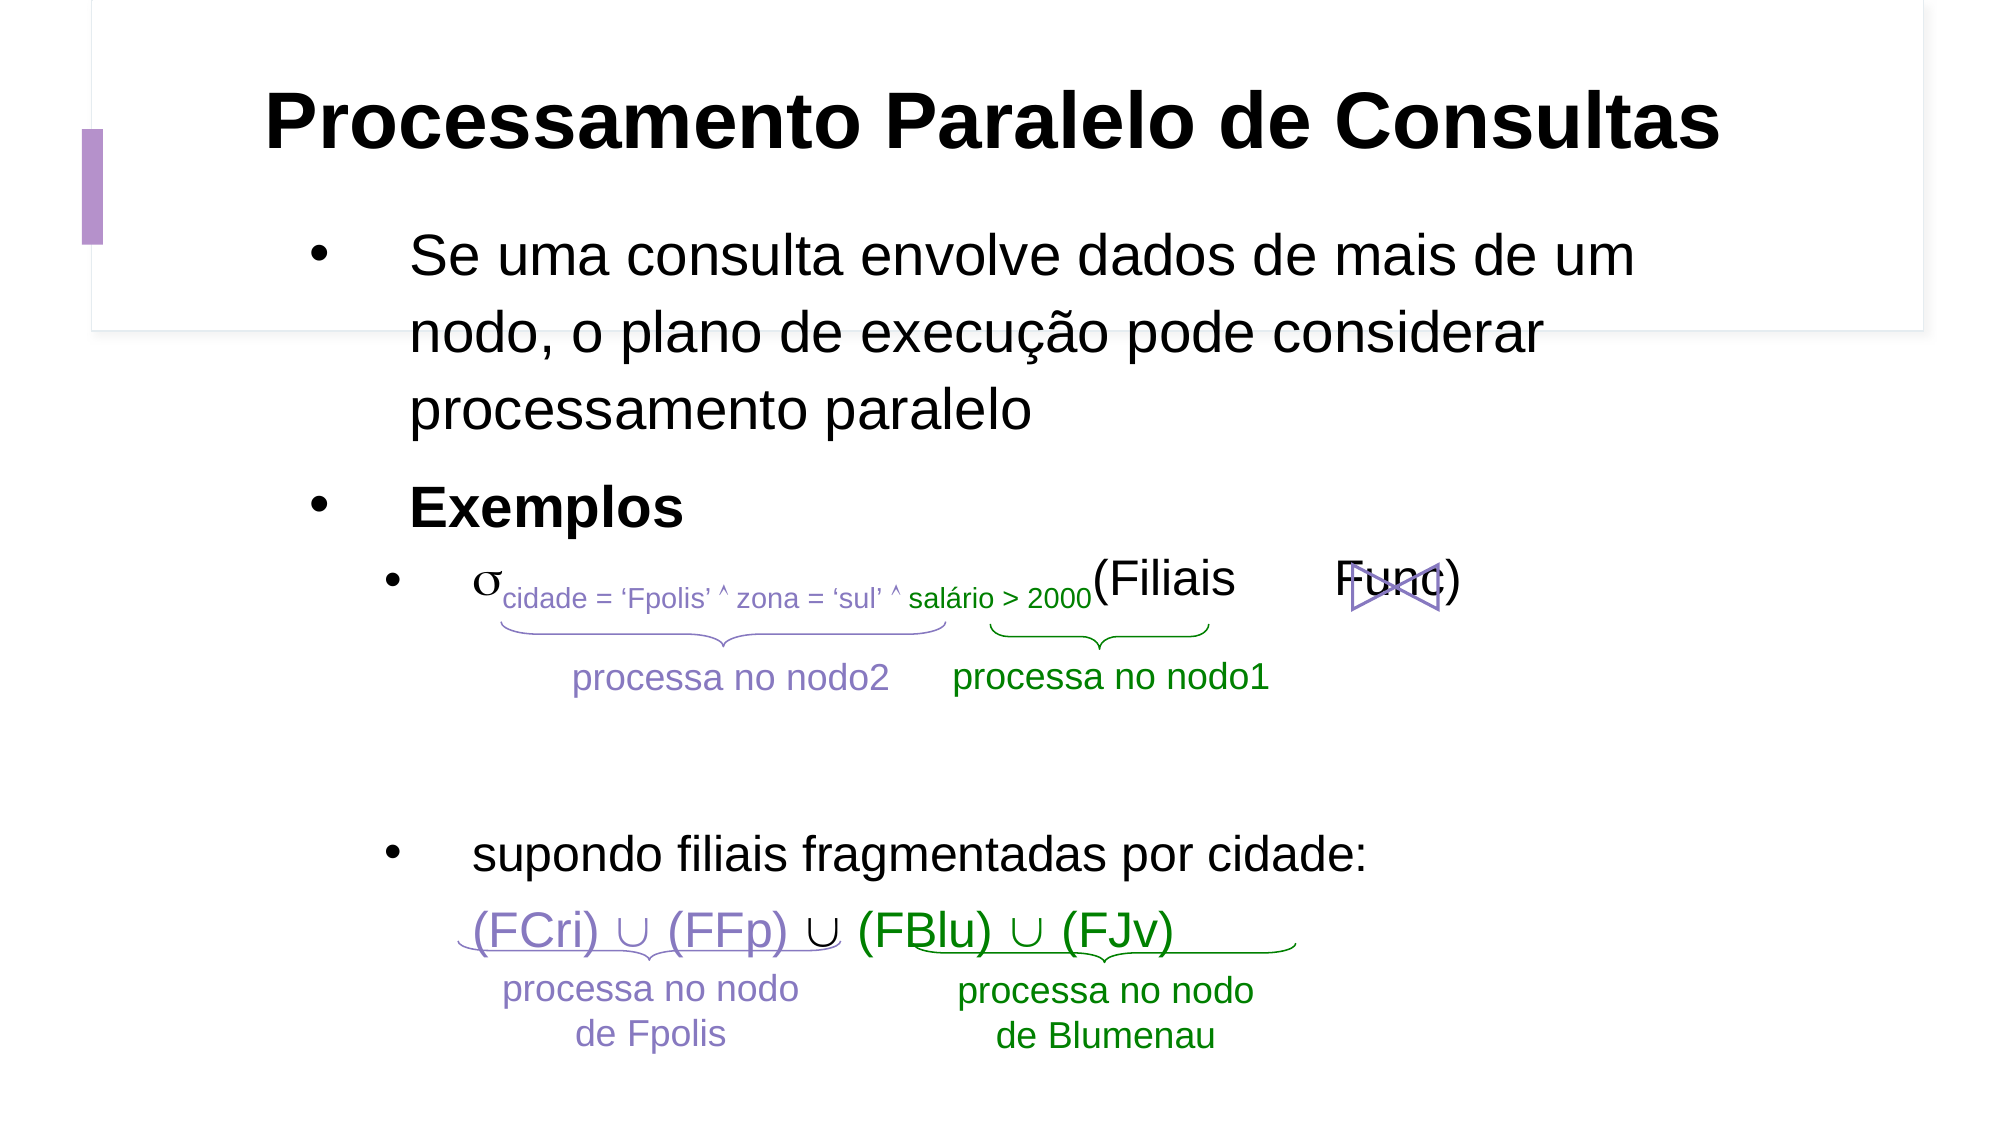

# Processamento Paralelo de Consultas
Se uma consulta envolve dados de mais de um nodo, o plano de execução pode considerar processamento paralelo
Exemplos
σcidade = ‘Fpolis’ ∧ zona = ‘sul’ ∧ salário > 2000(Filiais       Func)

supondo filiais fragmentadas por cidade:
	(FCri) ∪ (FFp) ∪ (FBlu) ∪ (FJv)

processa no nodo1
processa no nodo2

processa no nodo
de Fpolis
processa no nodo
de Blumenau